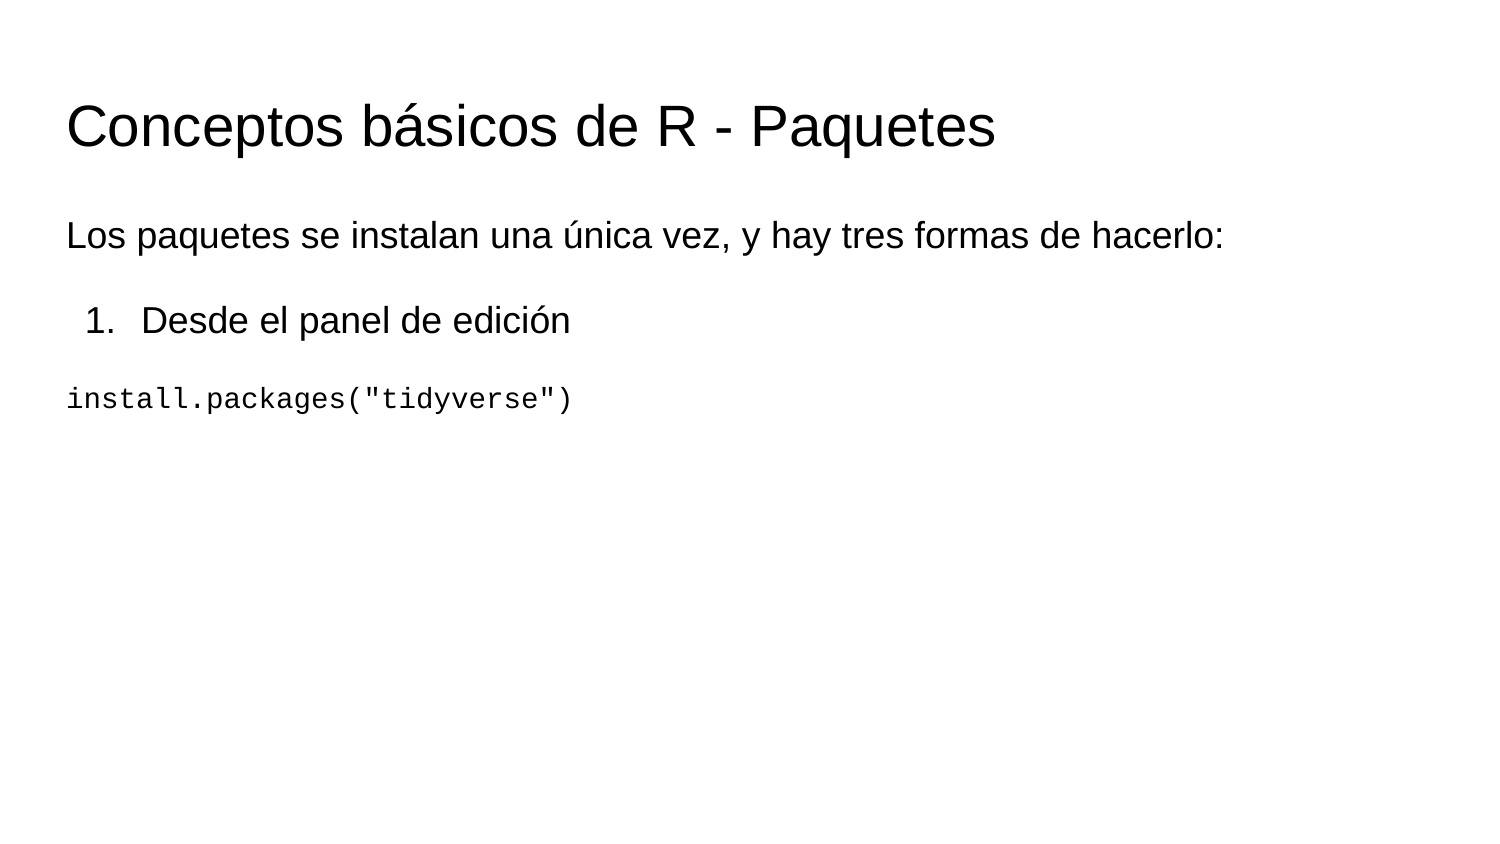

# Conceptos básicos de R - Paquetes
Los paquetes se instalan una única vez, y hay tres formas de hacerlo:
Desde el panel de edición
install.packages("tidyverse")